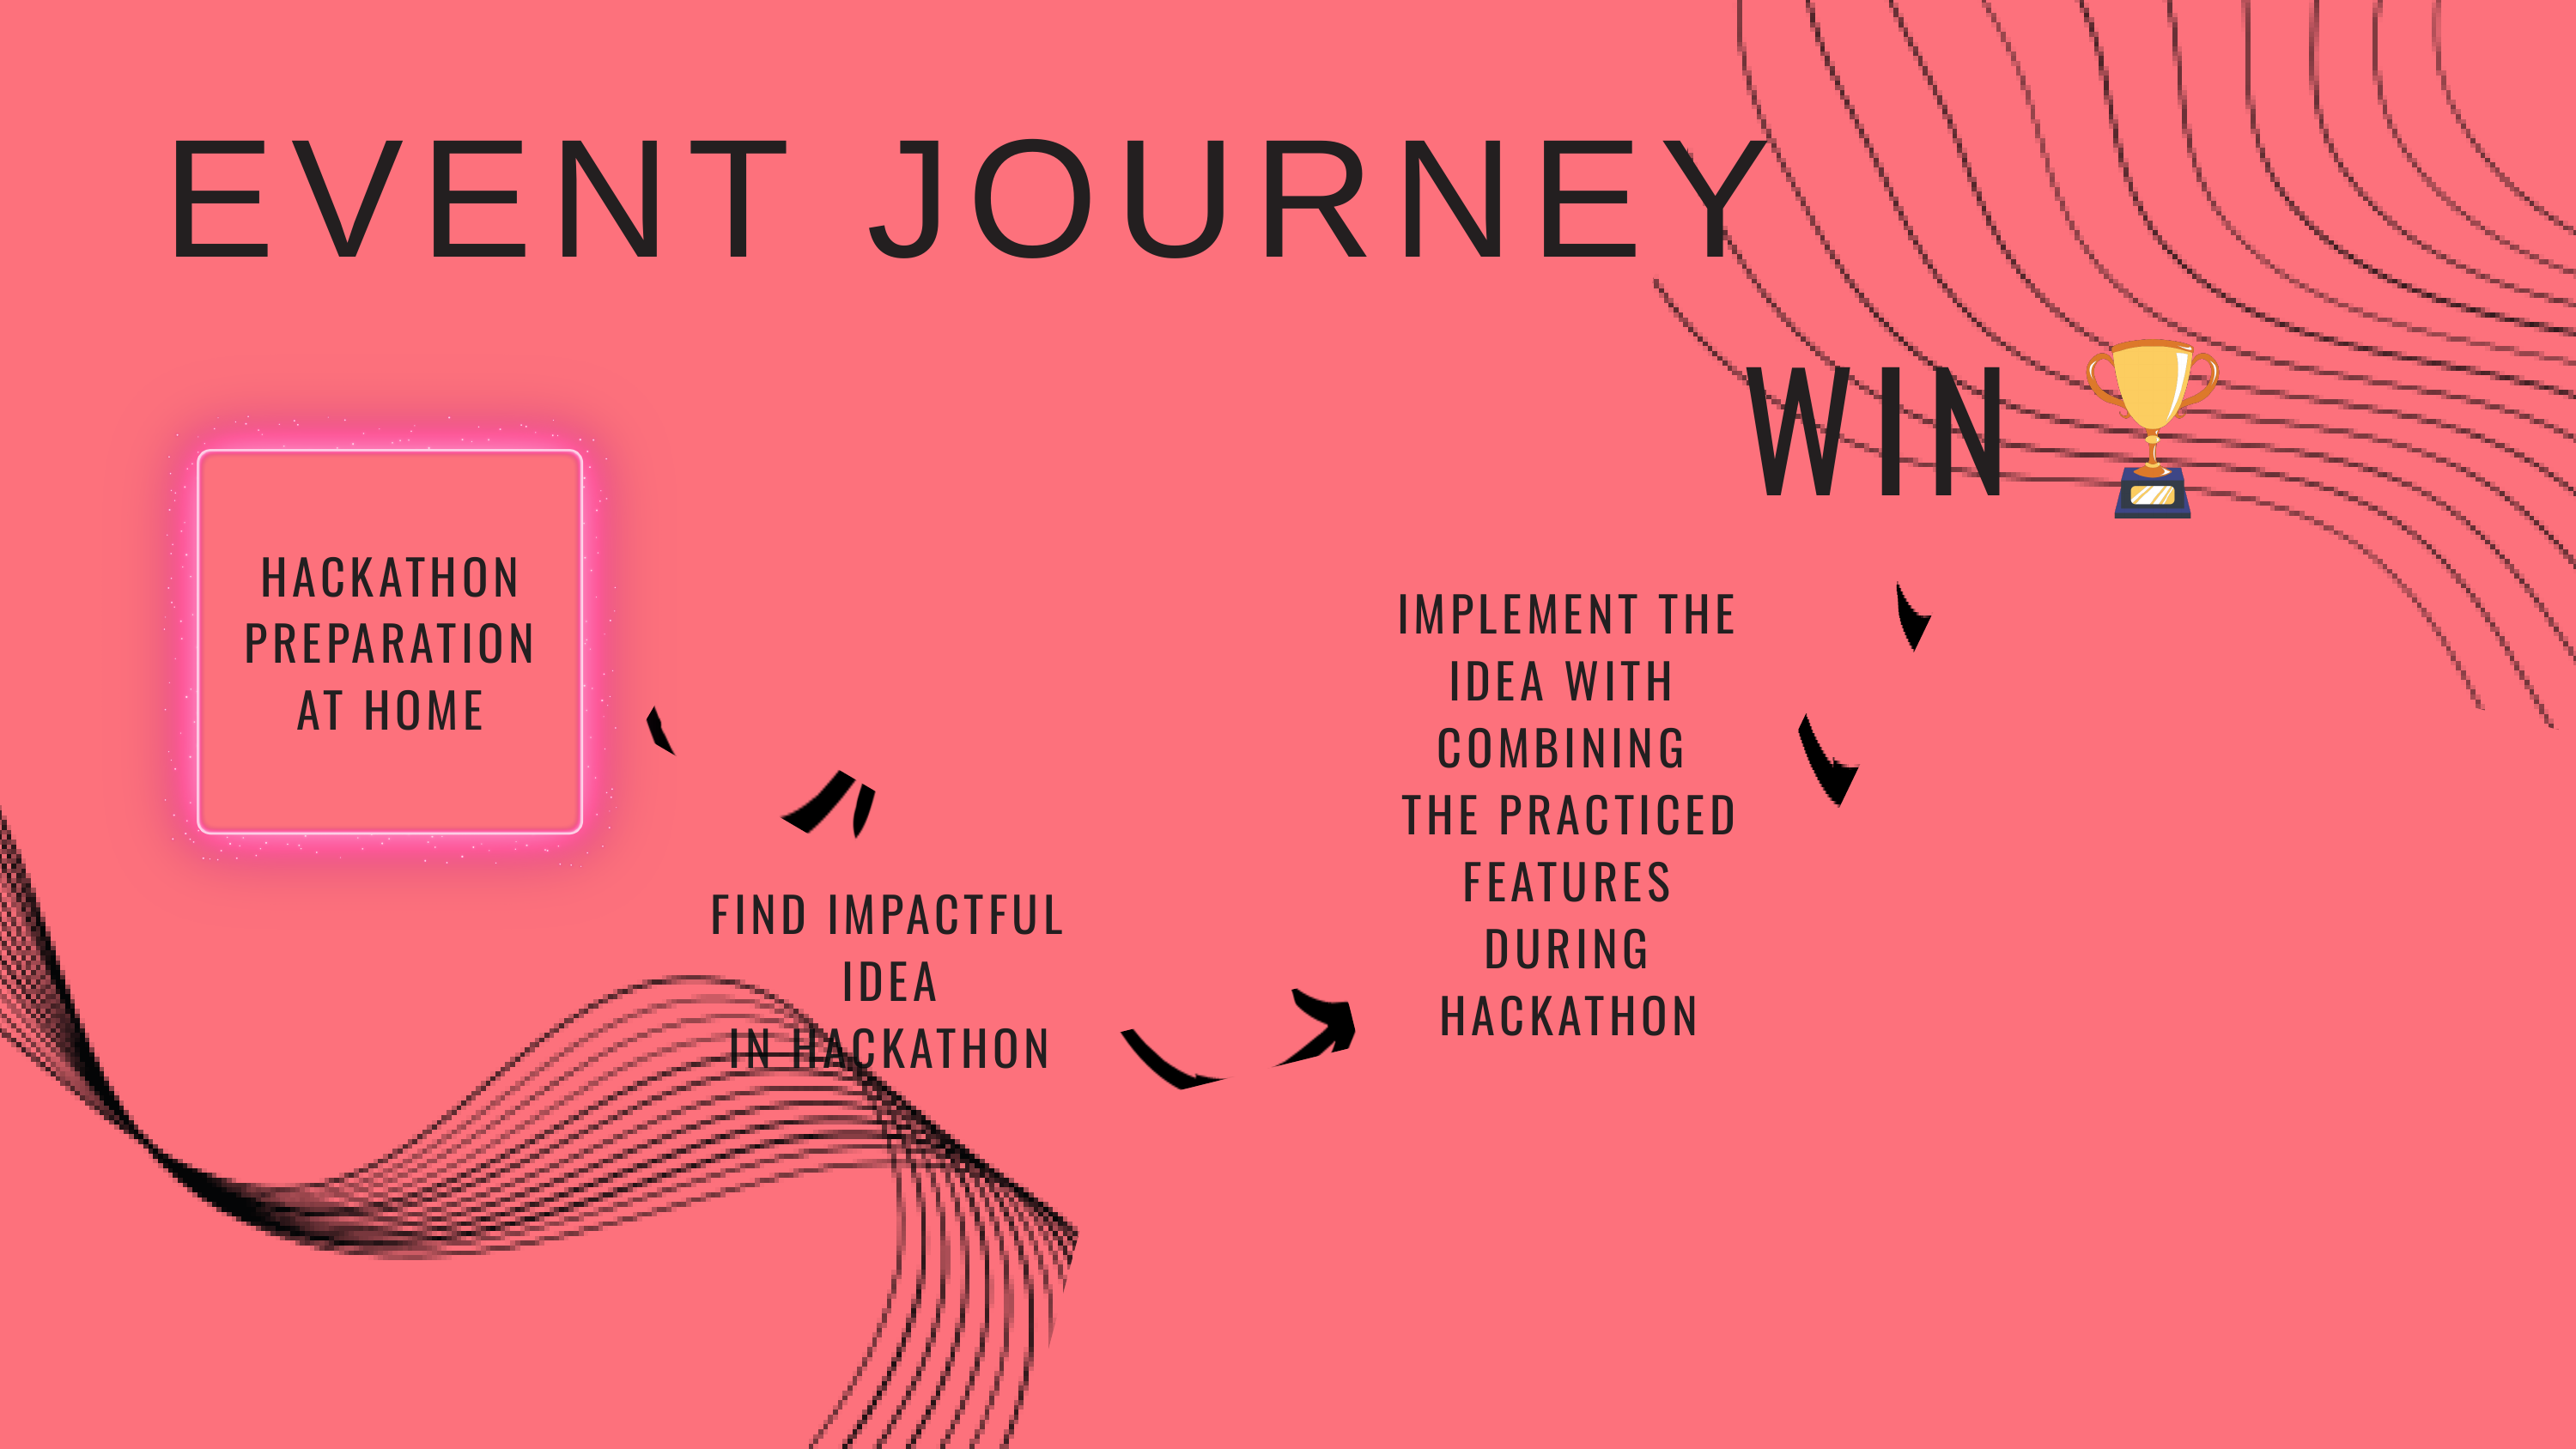

EVENT JOURNEY
WIN

HACKATHON
PREPARATION
AT HOME
IMPLEMENT THE IDEA WITH
COMBINING
THE PRACTICED
FEATURES DURING HACKATHON

FIND IMPACTFUL IDEA
IN HACKATHON